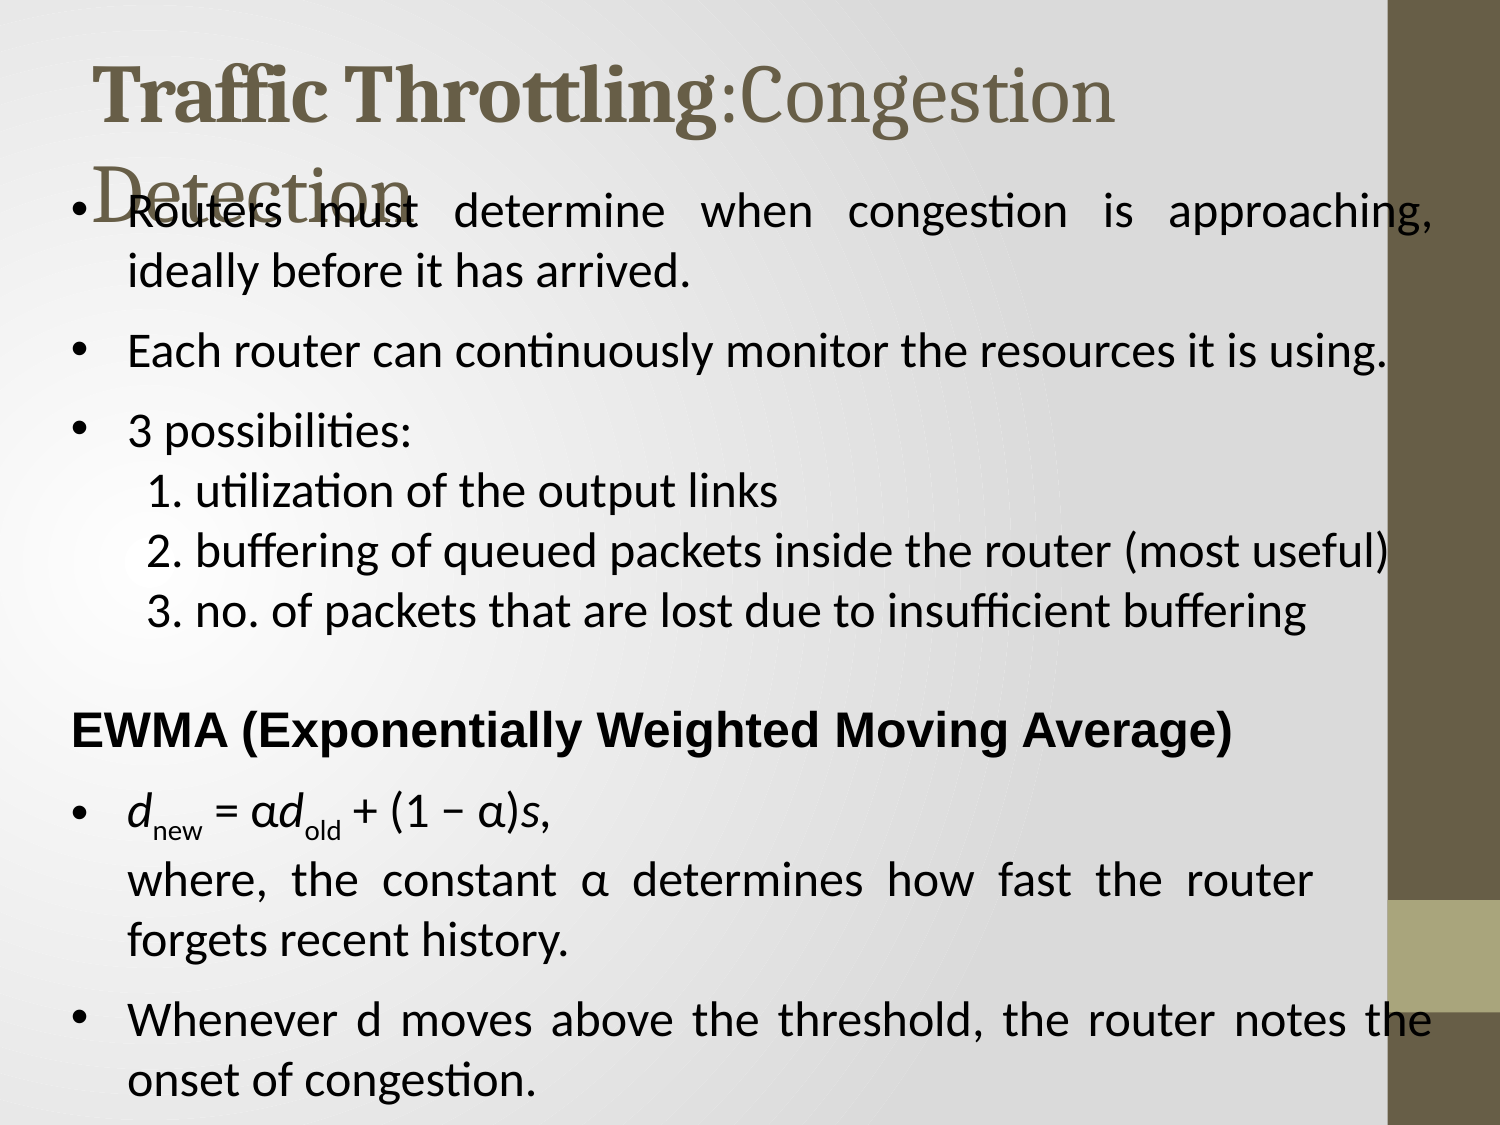

# Traffic Throttling:Congestion Detection
Routers must determine when congestion is approaching, ideally before it has arrived.

Each router can continuously monitor the resources it is using.

3 possibilities:
1. utilization of the output links
2. buffering of queued packets inside the router (most useful)
3. no. of packets that are lost due to insufficient buffering

EWMA (Exponentially Weighted Moving Average)

dnew = αdold + (1 − α)s,
	where, the constant α determines how fast the router 	forgets recent history.

Whenever d moves above the threshold, the router notes the onset of congestion.